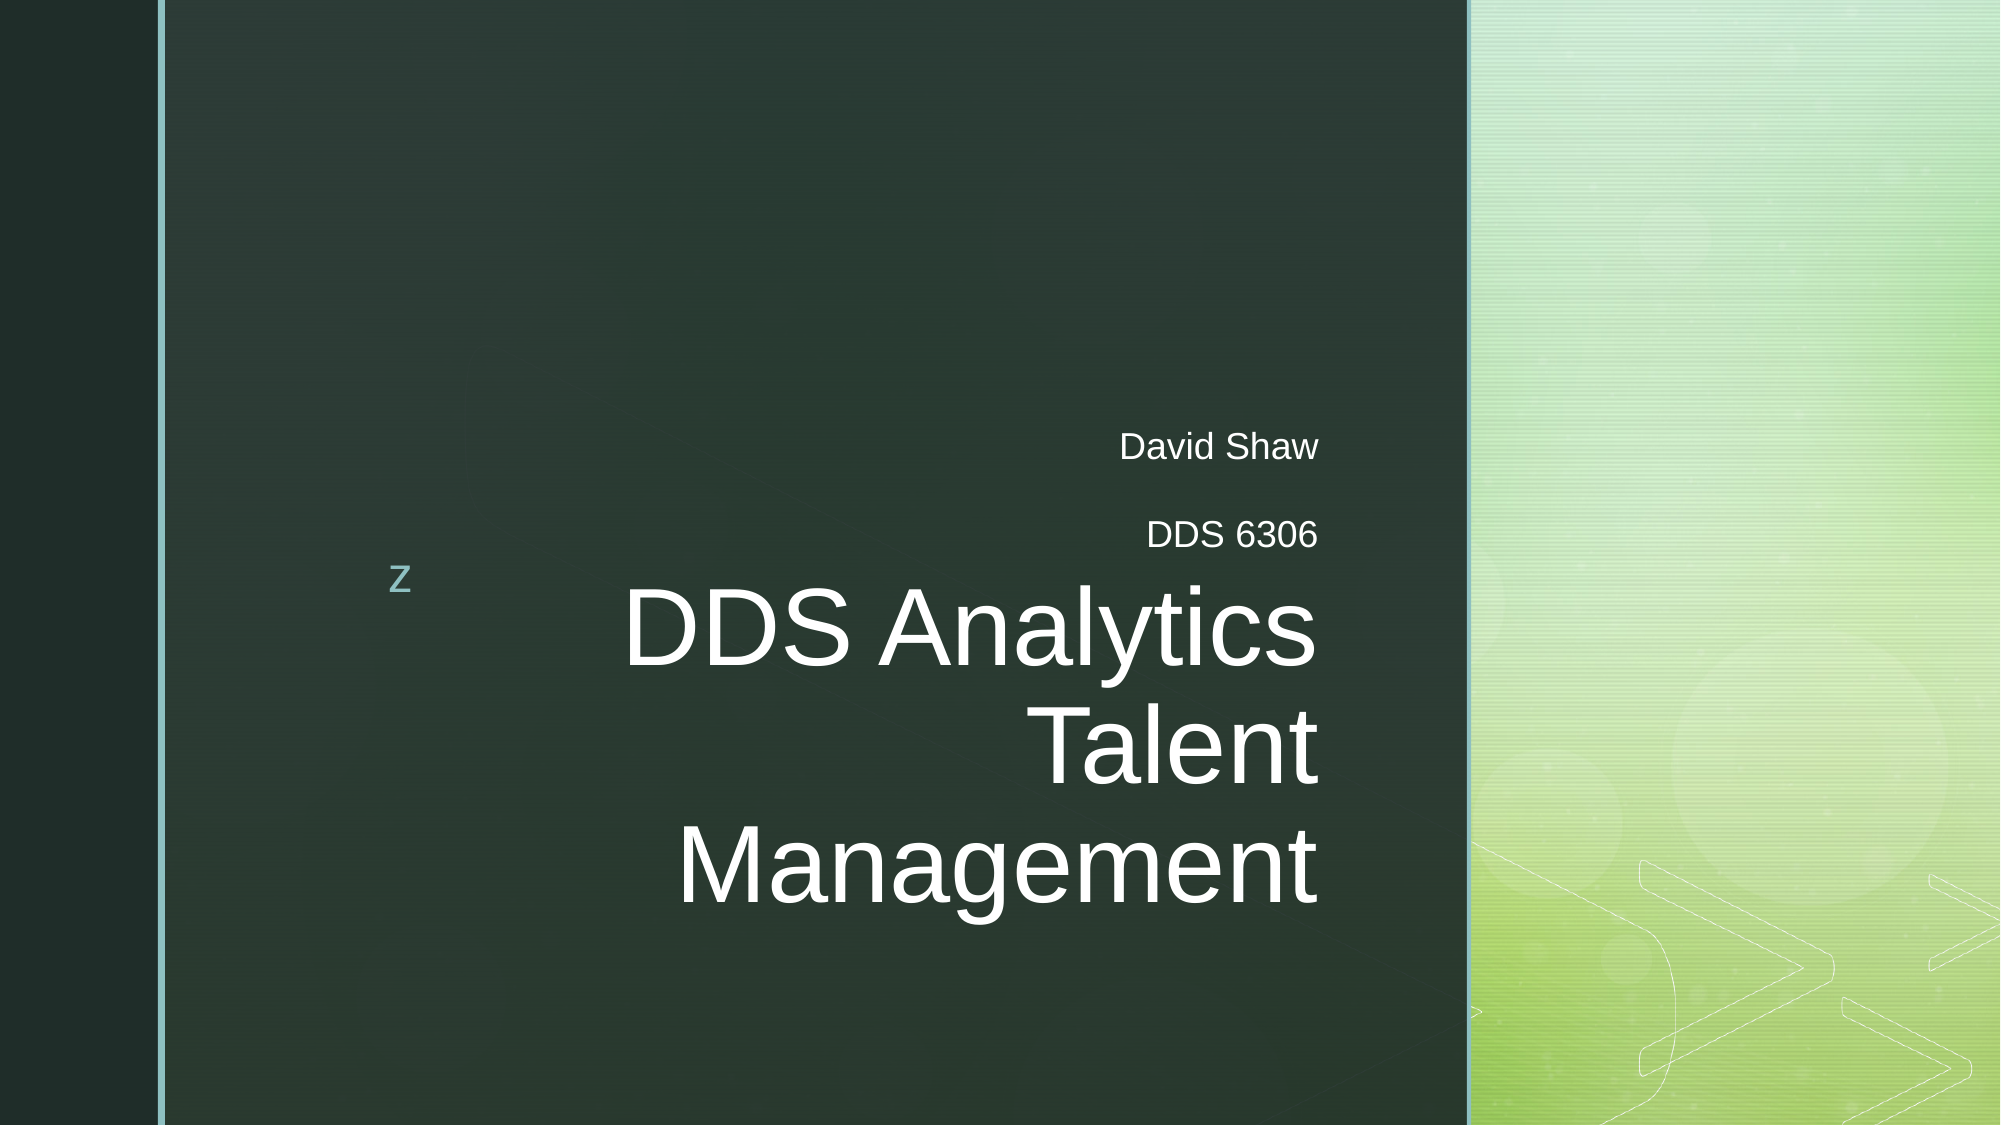

David Shaw
DDS 6306
# DDS Analytics Talent Management